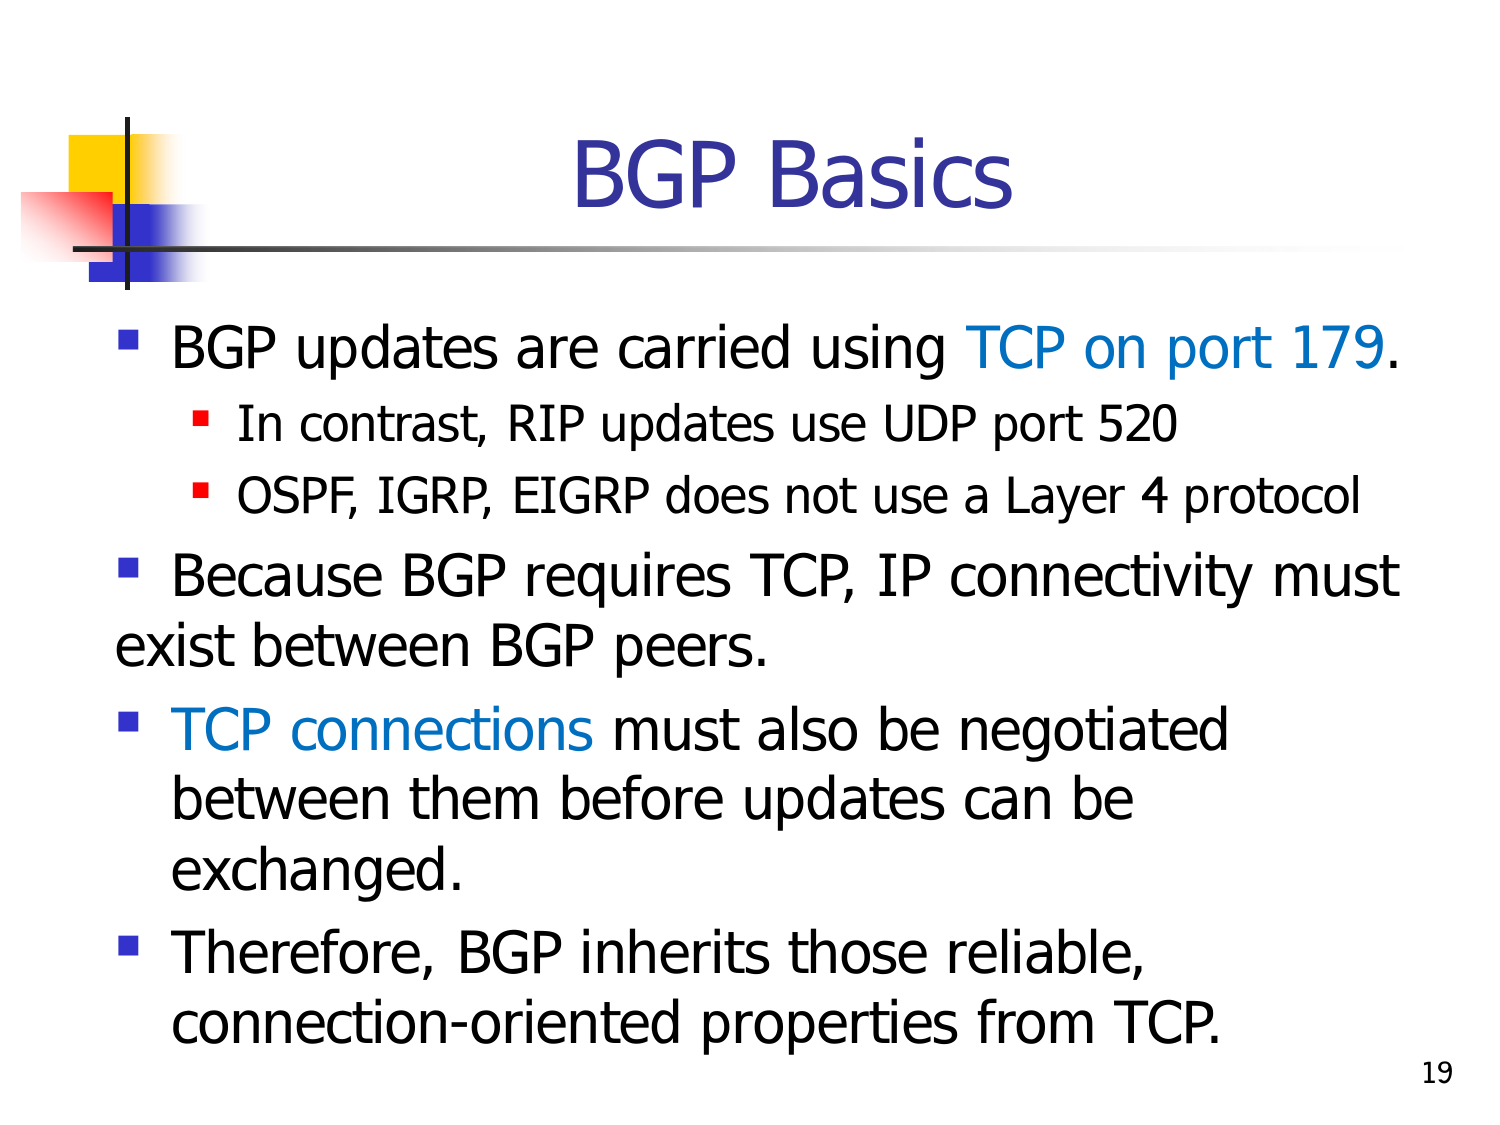

# BGP Basics
BGP updates are carried using TCP on port 179.
In contrast, RIP updates use UDP port 520
OSPF, IGRP, EIGRP does not use a Layer 4 protocol
Because BGP requires TCP, IP connectivity must
exist between BGP peers.
TCP connections must also be negotiated  between them before updates can be  exchanged.
Therefore, BGP inherits those reliable,  connection-oriented properties from TCP.
19